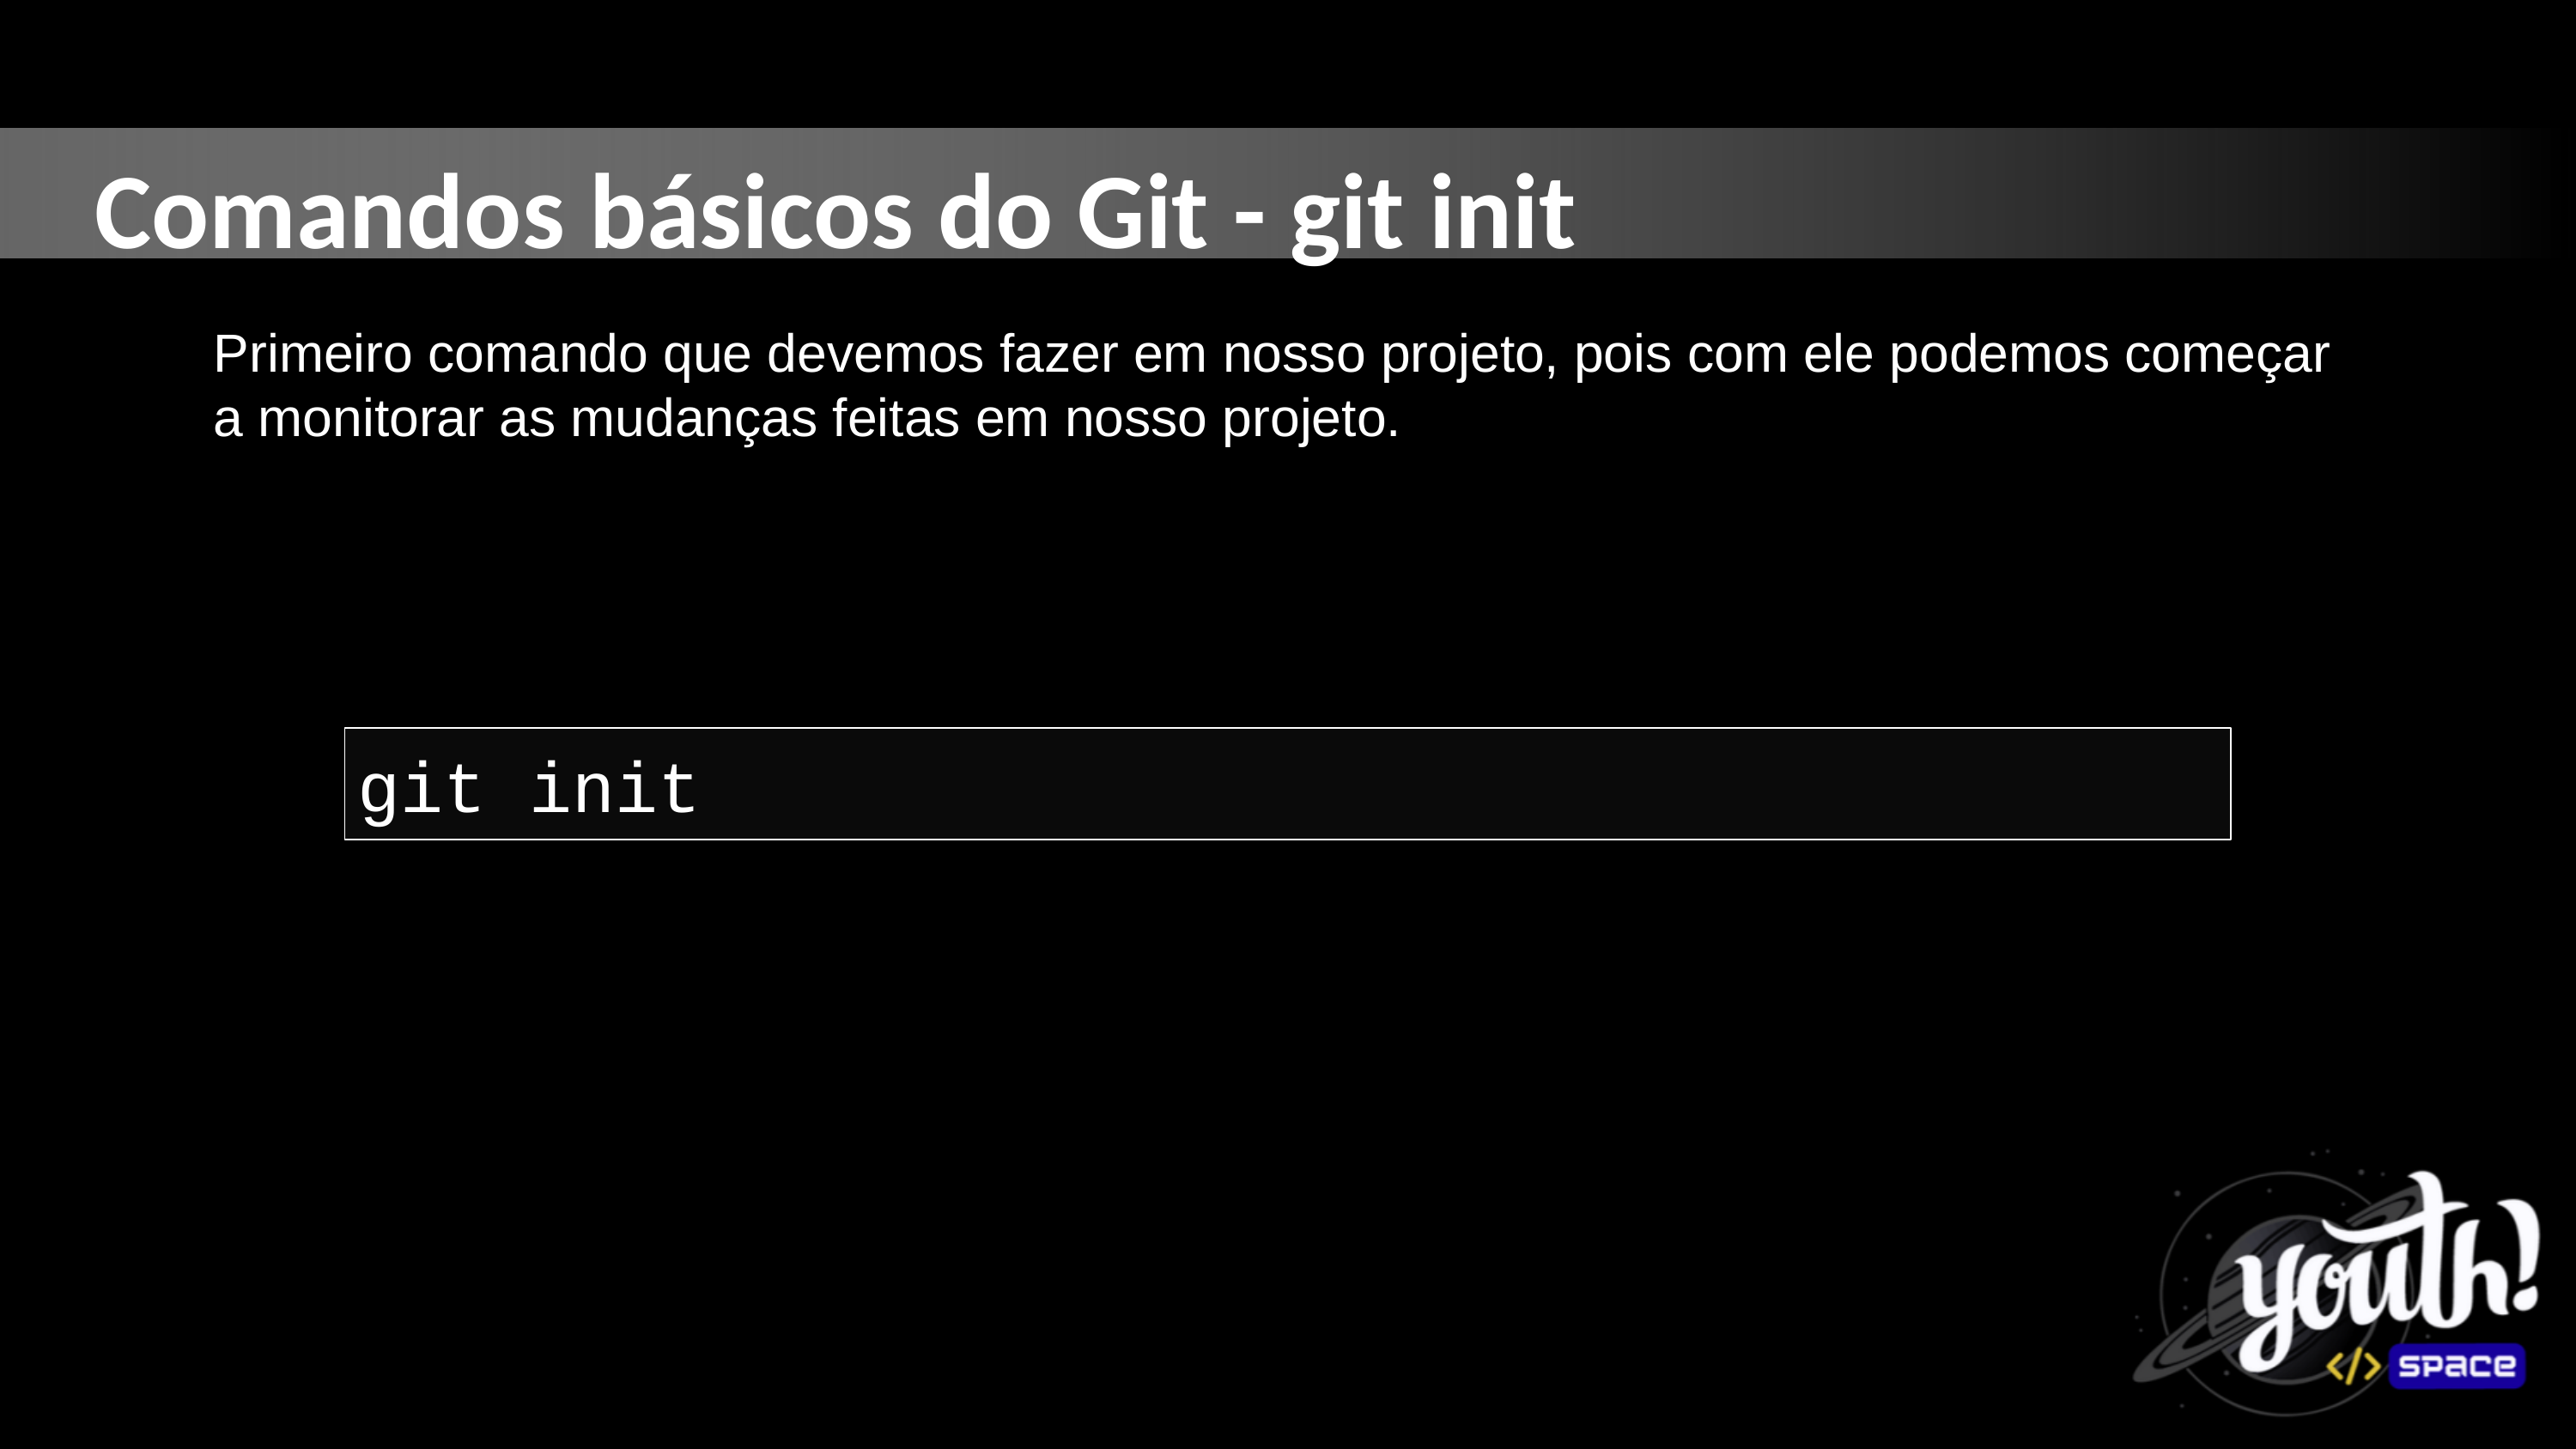

Comandos básicos do Git - git init

Primeiro comando que devemos fazer em nosso projeto, pois com ele podemos começar a monitorar as mudanças feitas em nosso projeto.
git init